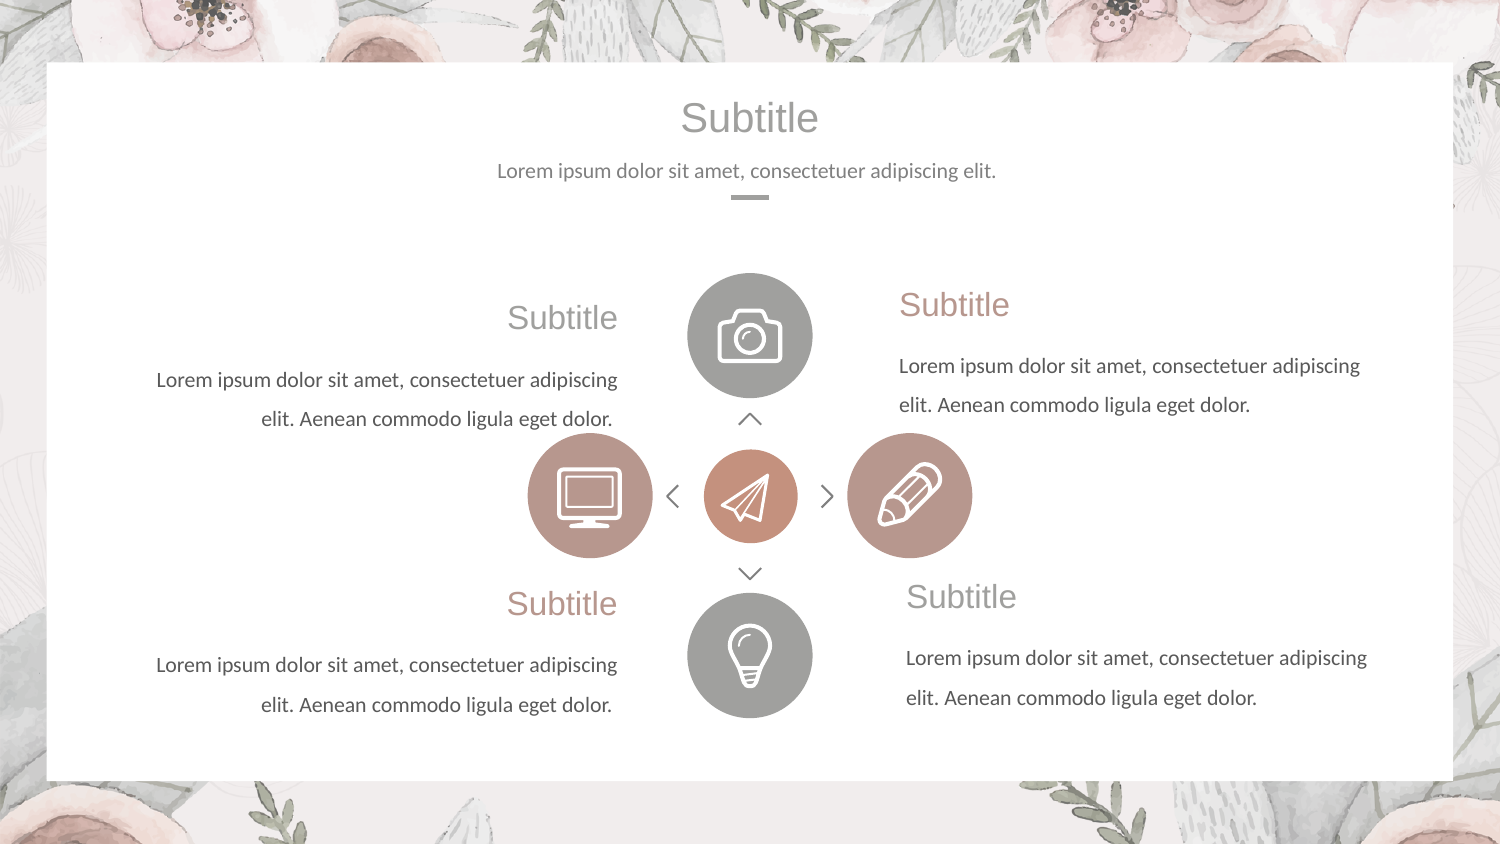

Subtitle
Lorem ipsum dolor sit amet, consectetuer adipiscing elit.

Subtitle
Subtitle

Lorem ipsum dolor sit amet, consectetuer adipiscing elit. Aenean commodo ligula eget dolor.
Lorem ipsum dolor sit amet, consectetuer adipiscing elit. Aenean commodo ligula eget dolor.

Subtitle

Subtitle

Lorem ipsum dolor sit amet, consectetuer adipiscing elit. Aenean commodo ligula eget dolor.
Lorem ipsum dolor sit amet, consectetuer adipiscing elit. Aenean commodo ligula eget dolor.